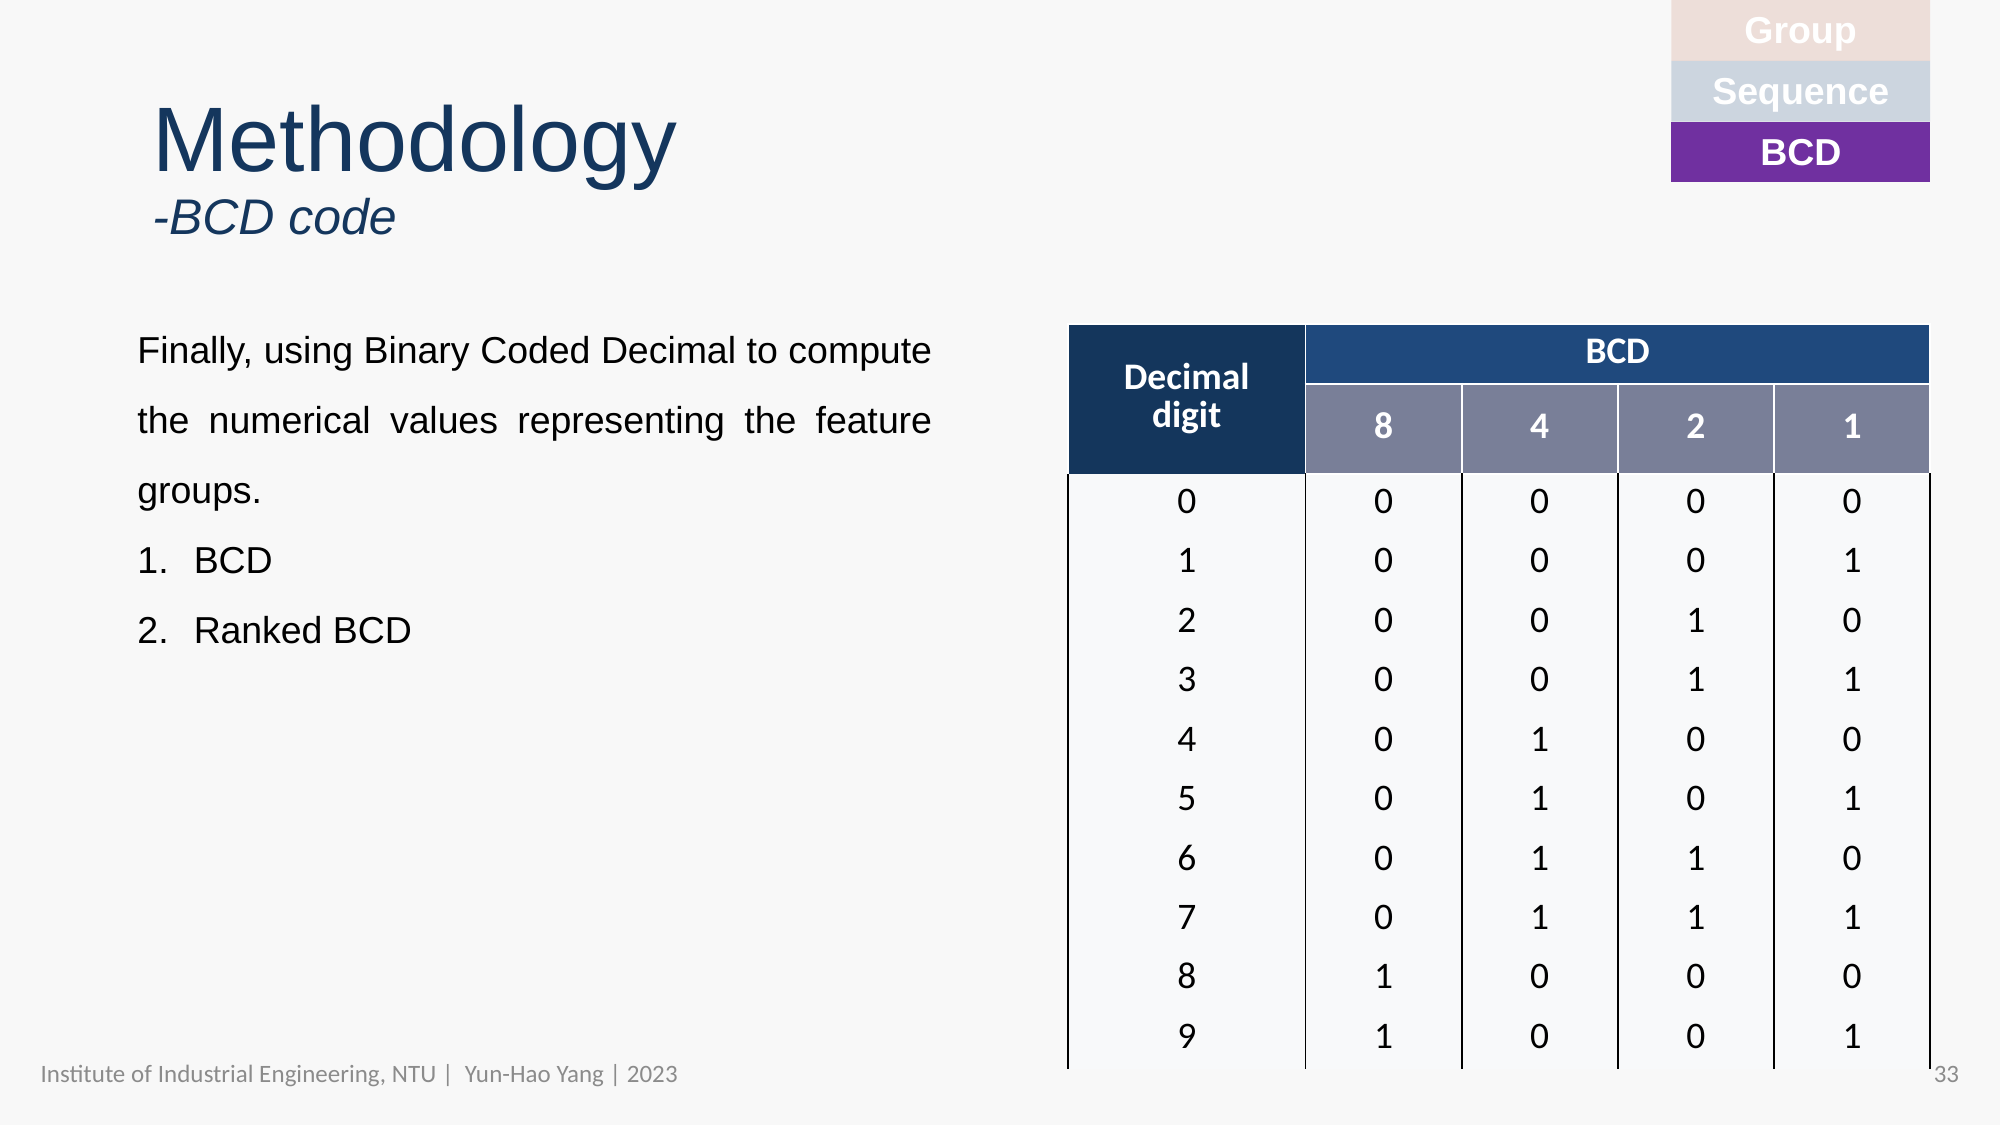

| Group |
| --- |
| Sequence |
| BCD |
# Methodology -BCD code

Finally, using Binary Coded Decimal to compute the numerical values representing the feature groups.
BCD
Ranked BCD
| Decimal digit | BCD |  |  |  |
| --- | --- | --- | --- | --- |
|  | 8 | 4 | 2 | 1 |
| 0 | 0 | 0 | 0 | 0 |
| 1 | 0 | 0 | 0 | 1 |
| 2 | 0 | 0 | 1 | 0 |
| 3 | 0 | 0 | 1 | 1 |
| 4 | 0 | 1 | 0 | 0 |
| 5 | 0 | 1 | 0 | 1 |
| 6 | 0 | 1 | 1 | 0 |
| 7 | 0 | 1 | 1 | 1 |
| 8 | 1 | 0 | 0 | 0 |
| 9 | 1 | 0 | 0 | 1 |
Institute of Industrial Engineering, NTU |  Yun-Hao Yang | 2023